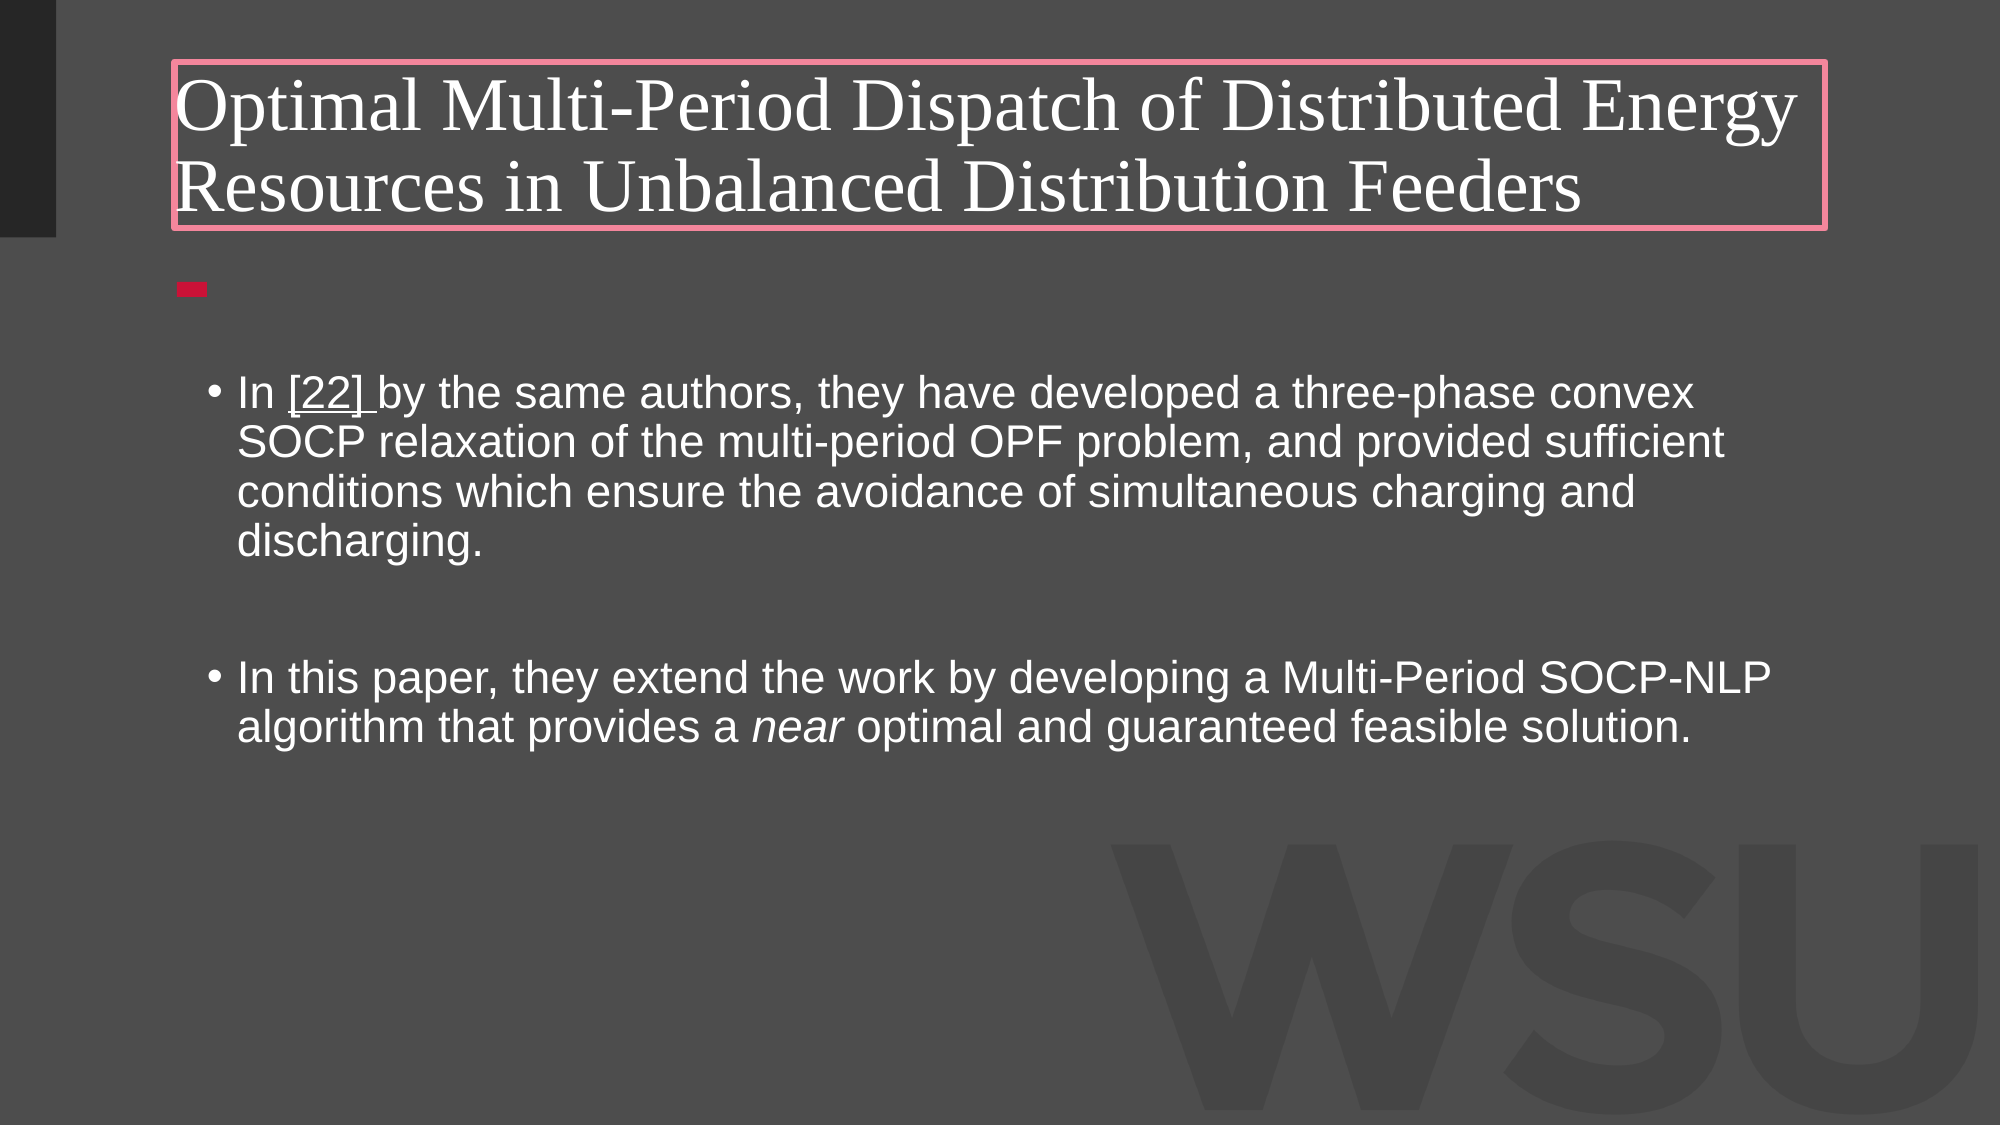

# Optimal Multi-Period Dispatch of Distributed Energy Resources in Unbalanced Distribution Feeders
In [22] by the same authors, they have developed a three-phase convex SOCP relaxation of the multi-period OPF problem, and provided sufficient conditions which ensure the avoidance of simultaneous charging and discharging.

In this paper, they extend the work by developing a Multi-Period SOCP-NLP algorithm that provides a near optimal and guaranteed feasible solution.